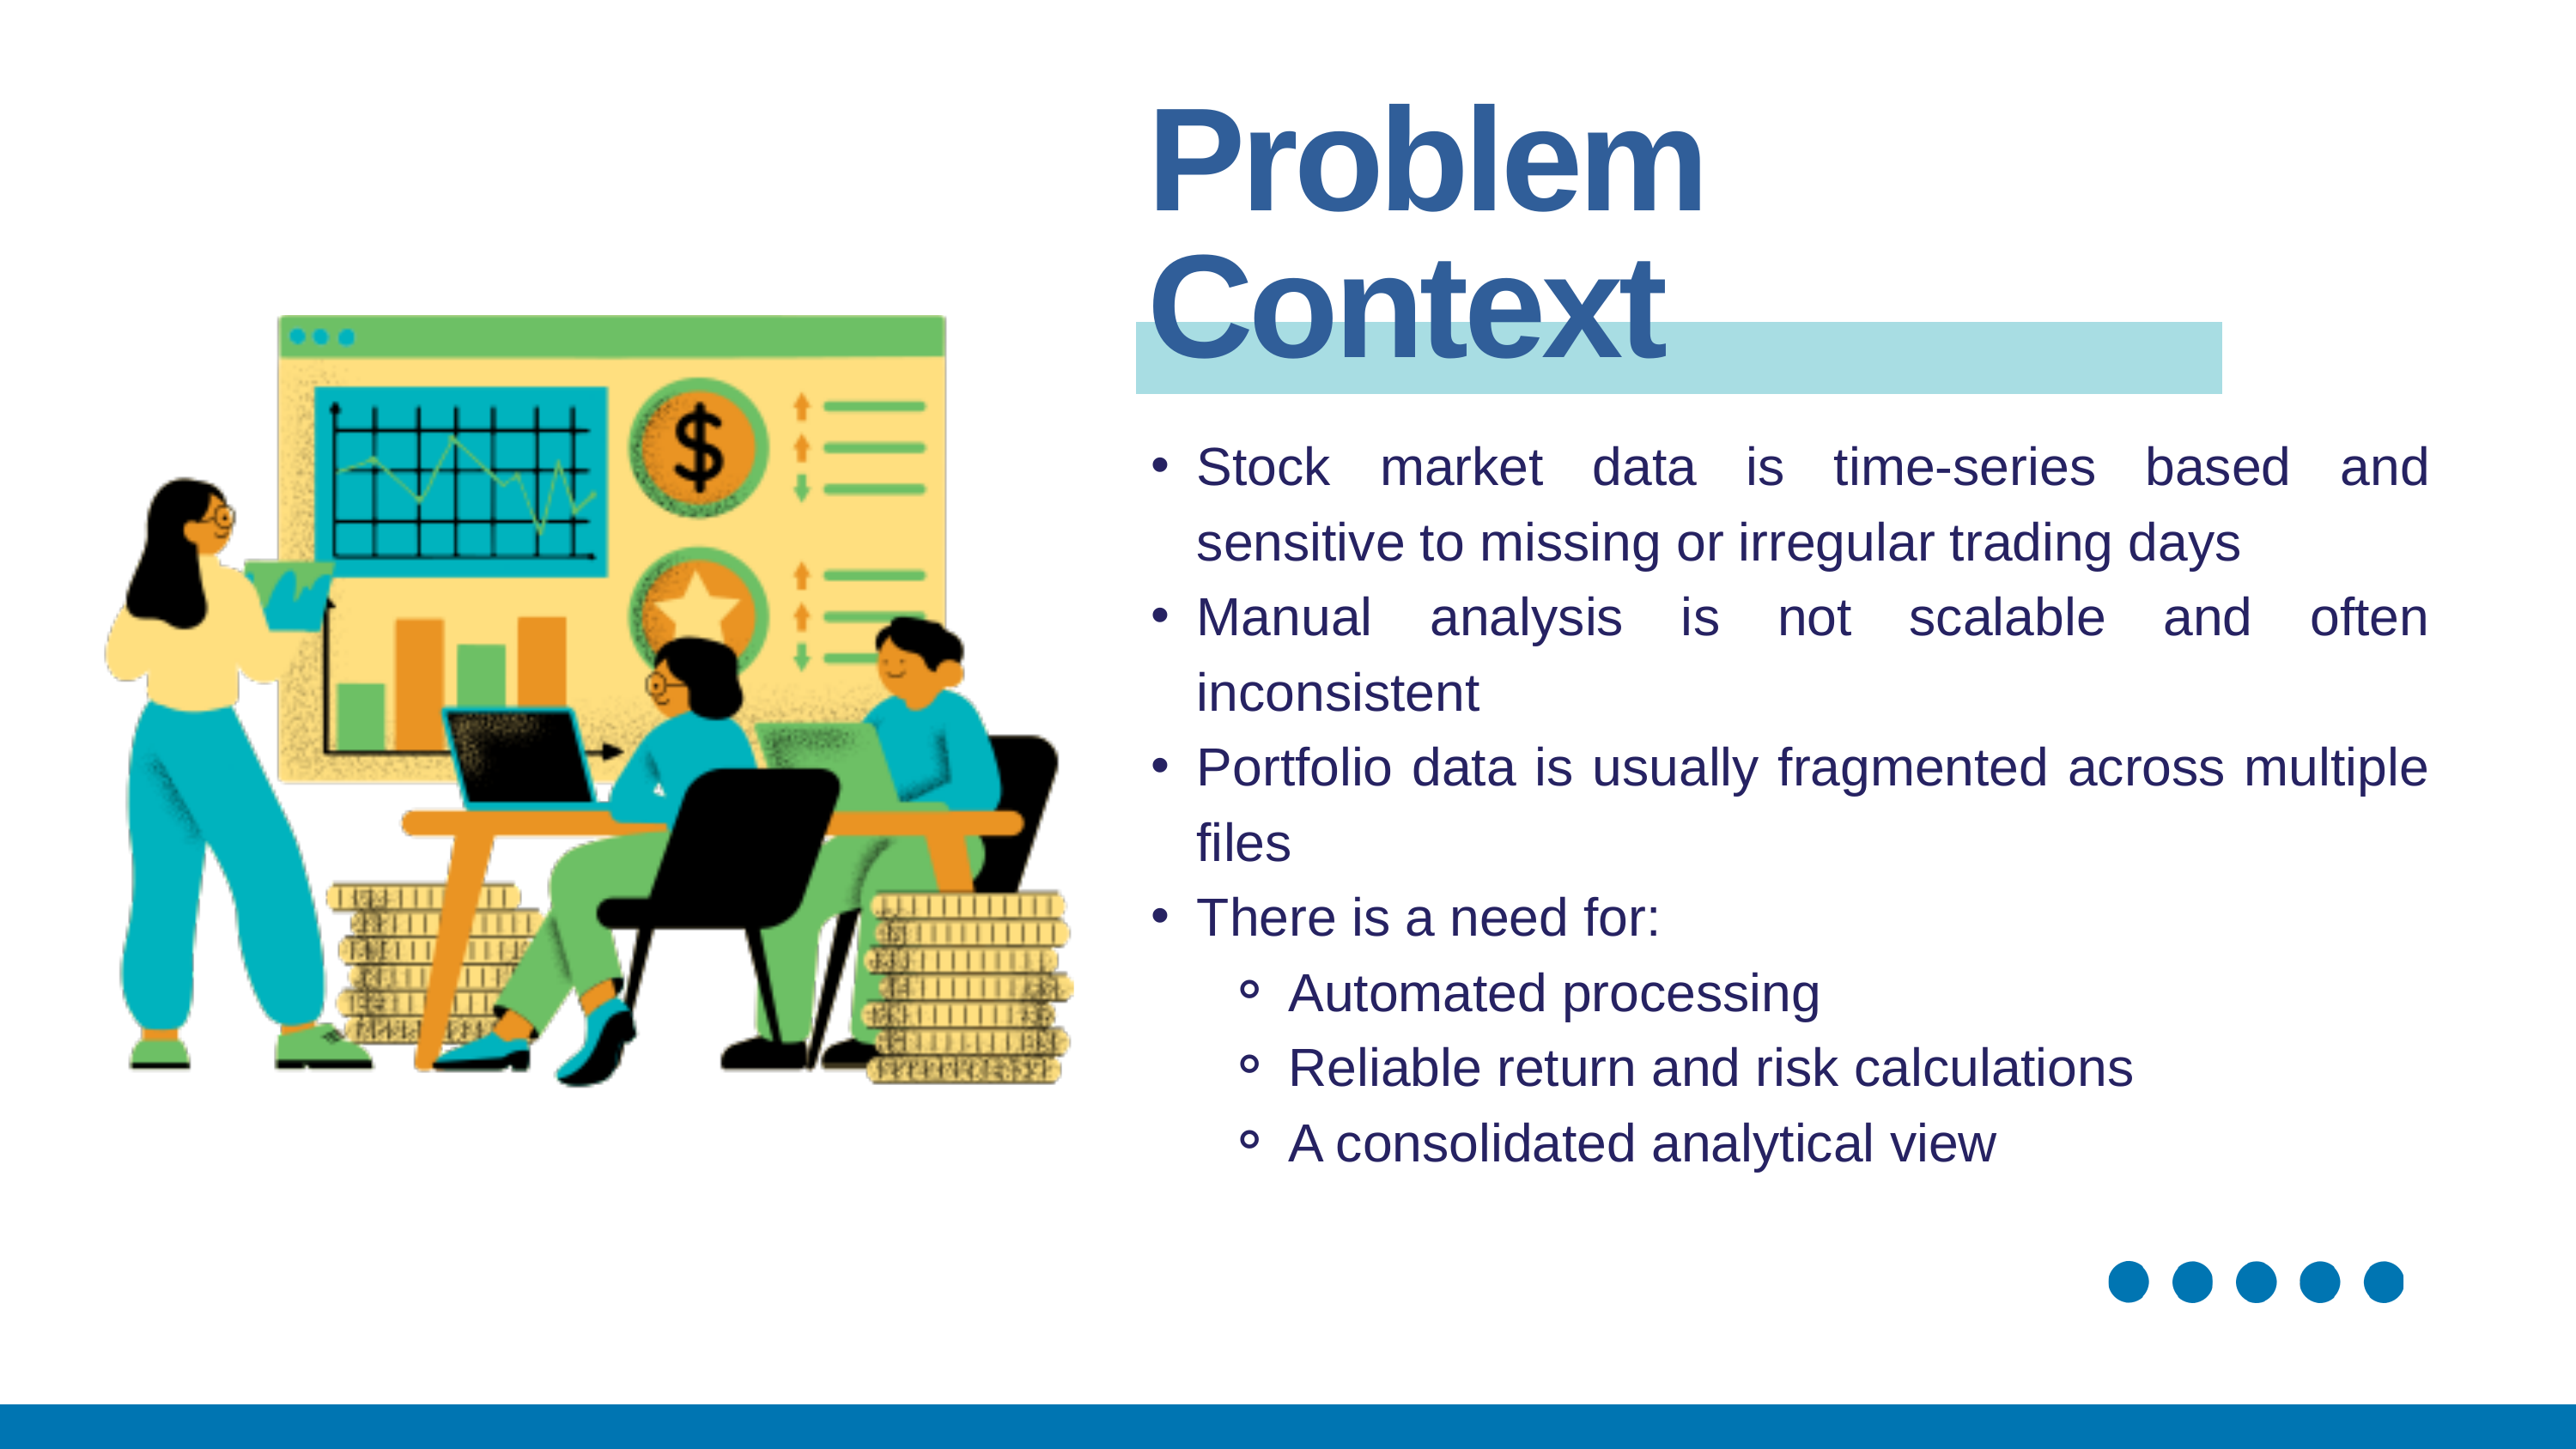

Problem Context
HOME

Stock market data is time-series based and sensitive to missing or irregular trading days
Manual analysis is not scalable and often inconsistent
Portfolio data is usually fragmented across multiple files
There is a need for:
Automated processing
Reliable return and risk calculations
A consolidated analytical view